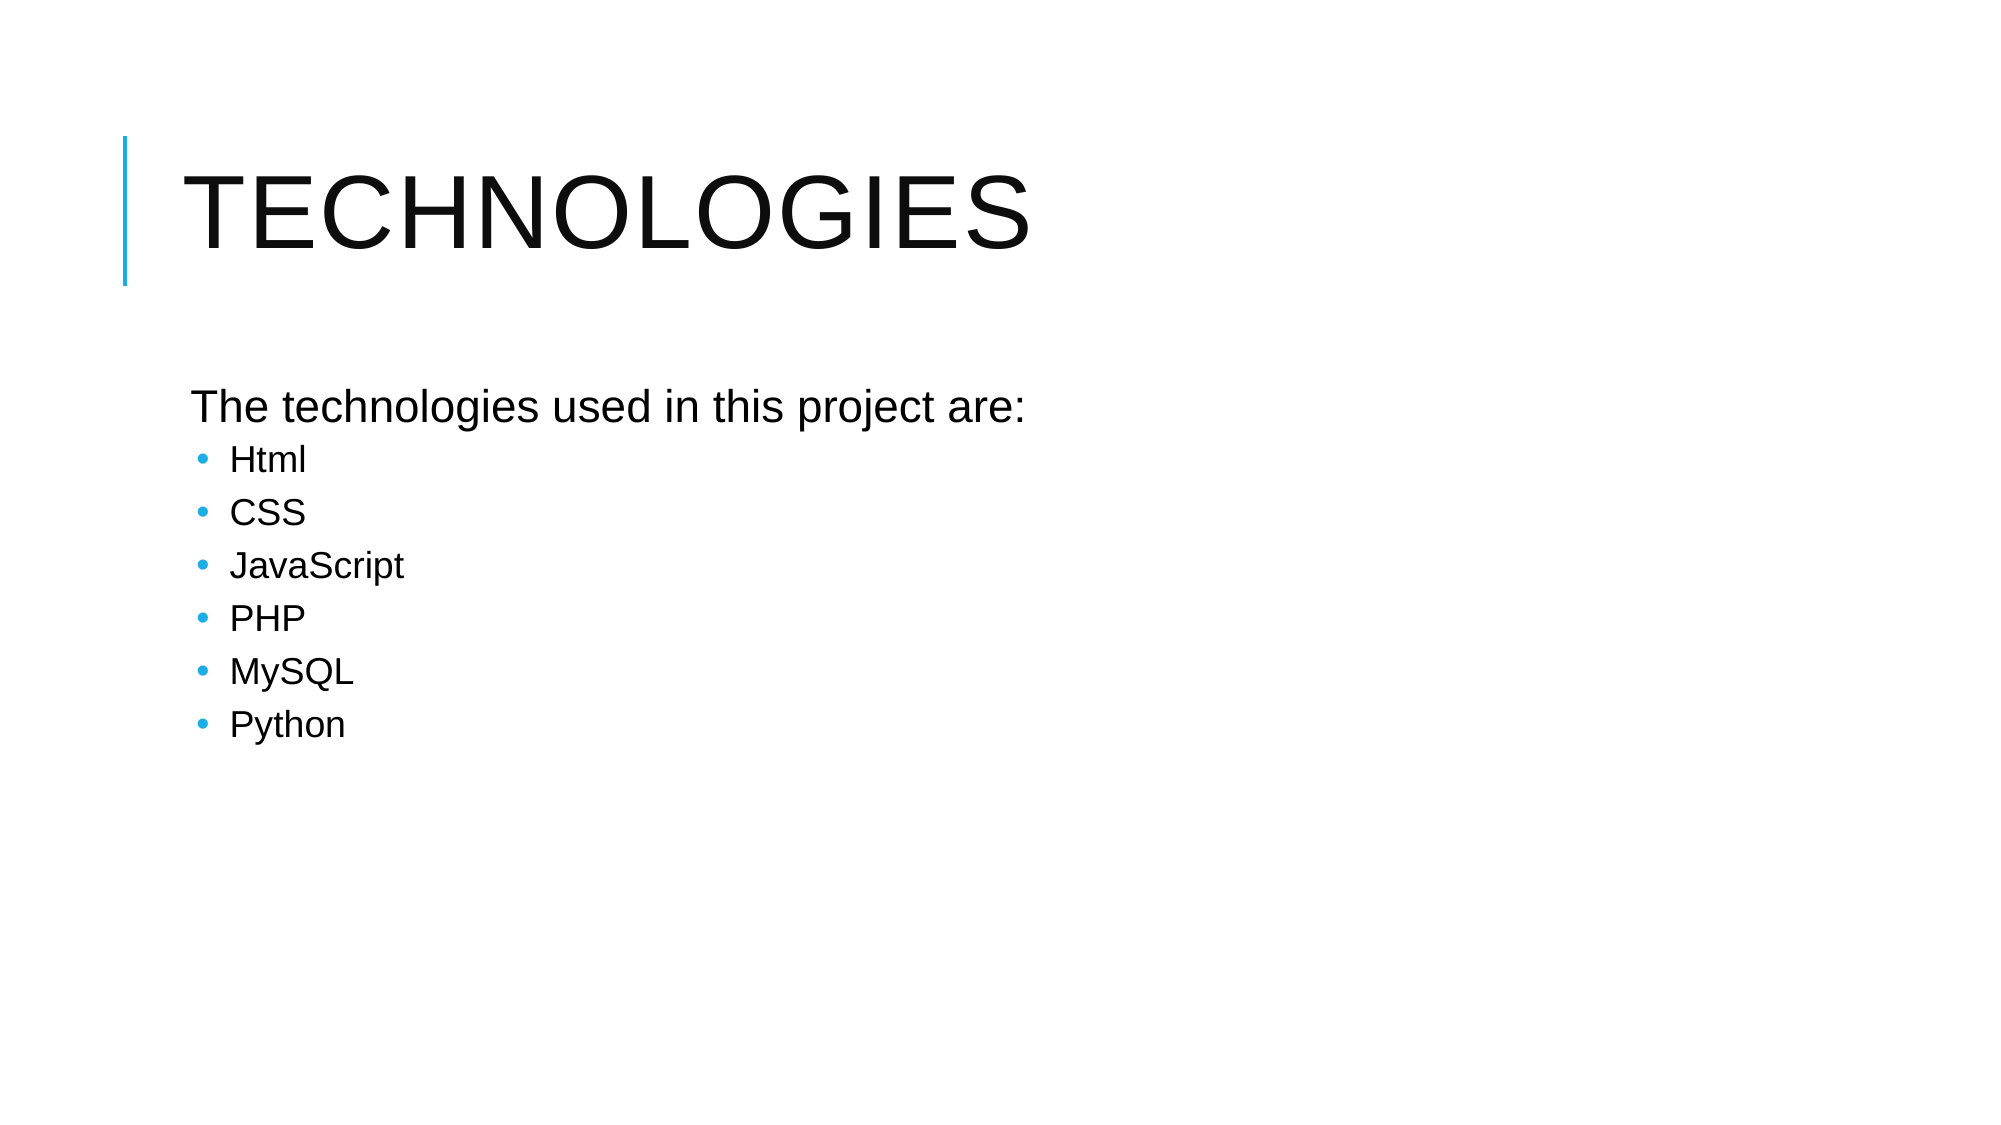

# Technologies
The technologies used in this project are:
 Html
 CSS
 JavaScript
 PHP
 MySQL
 Python